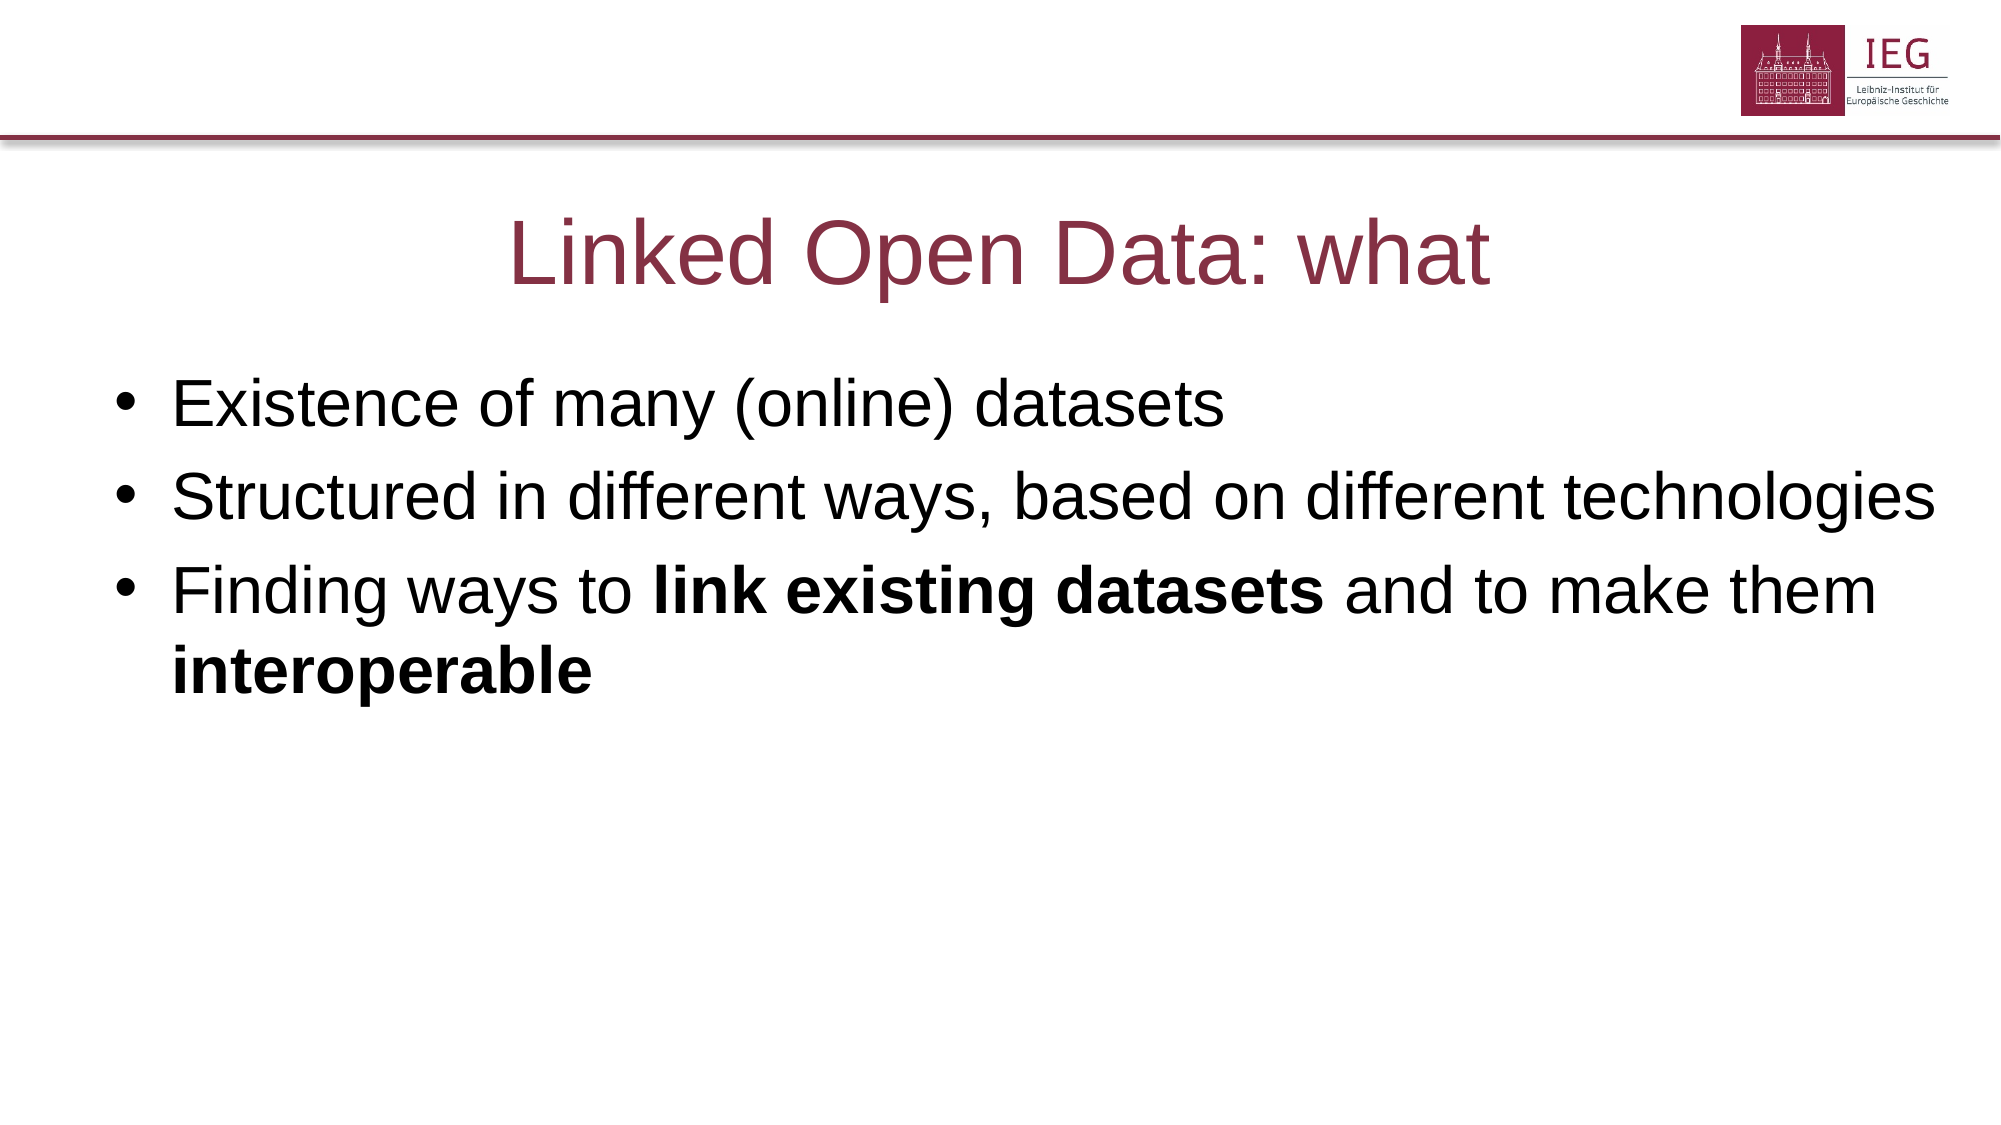

# Linked Open Data: what
Existence of many (online) datasets
Structured in different ways, based on different technologies
Finding ways to link existing datasets and to make them interoperable